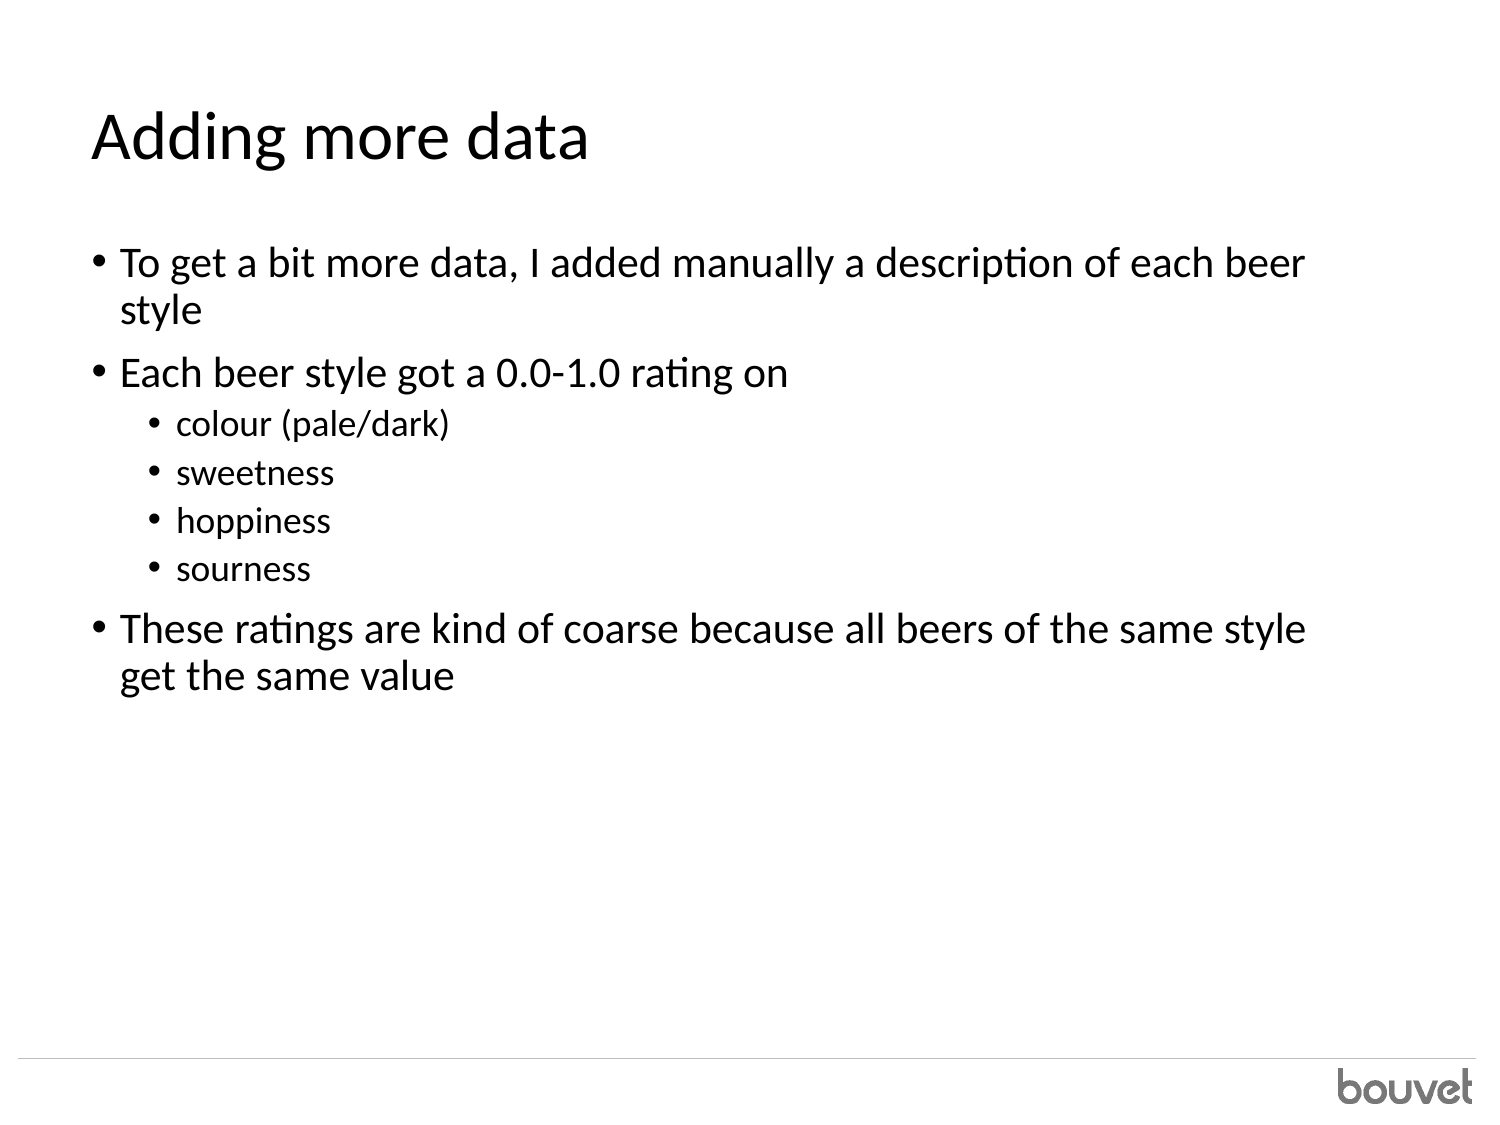

# Adding more data
To get a bit more data, I added manually a description of each beer style
Each beer style got a 0.0-1.0 rating on
colour (pale/dark)
sweetness
hoppiness
sourness
These ratings are kind of coarse because all beers of the same style get the same value